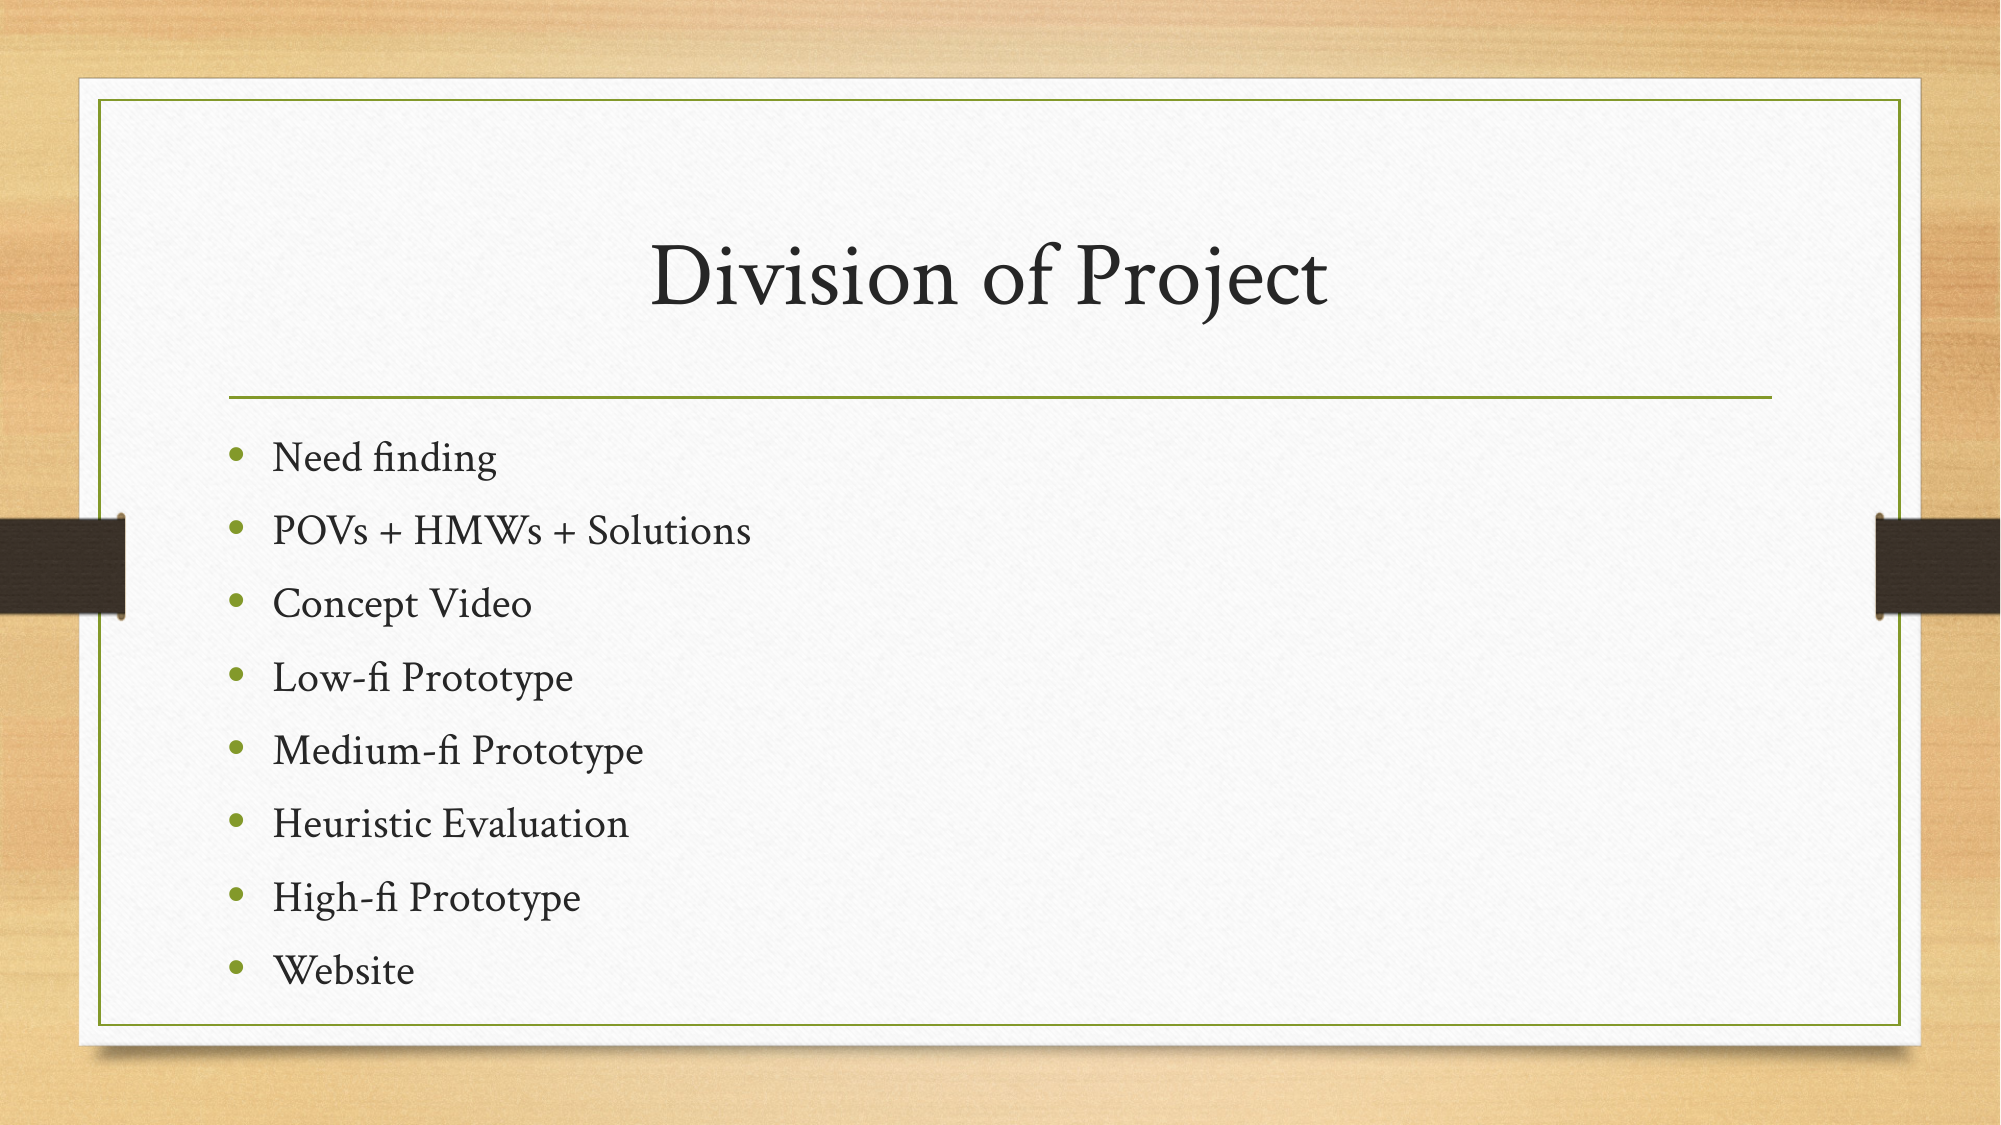

# Division of Project
Need finding
POVs + HMWs + Solutions
Concept Video
Low-fi Prototype
Medium-fi Prototype
Heuristic Evaluation
High-fi Prototype
Website